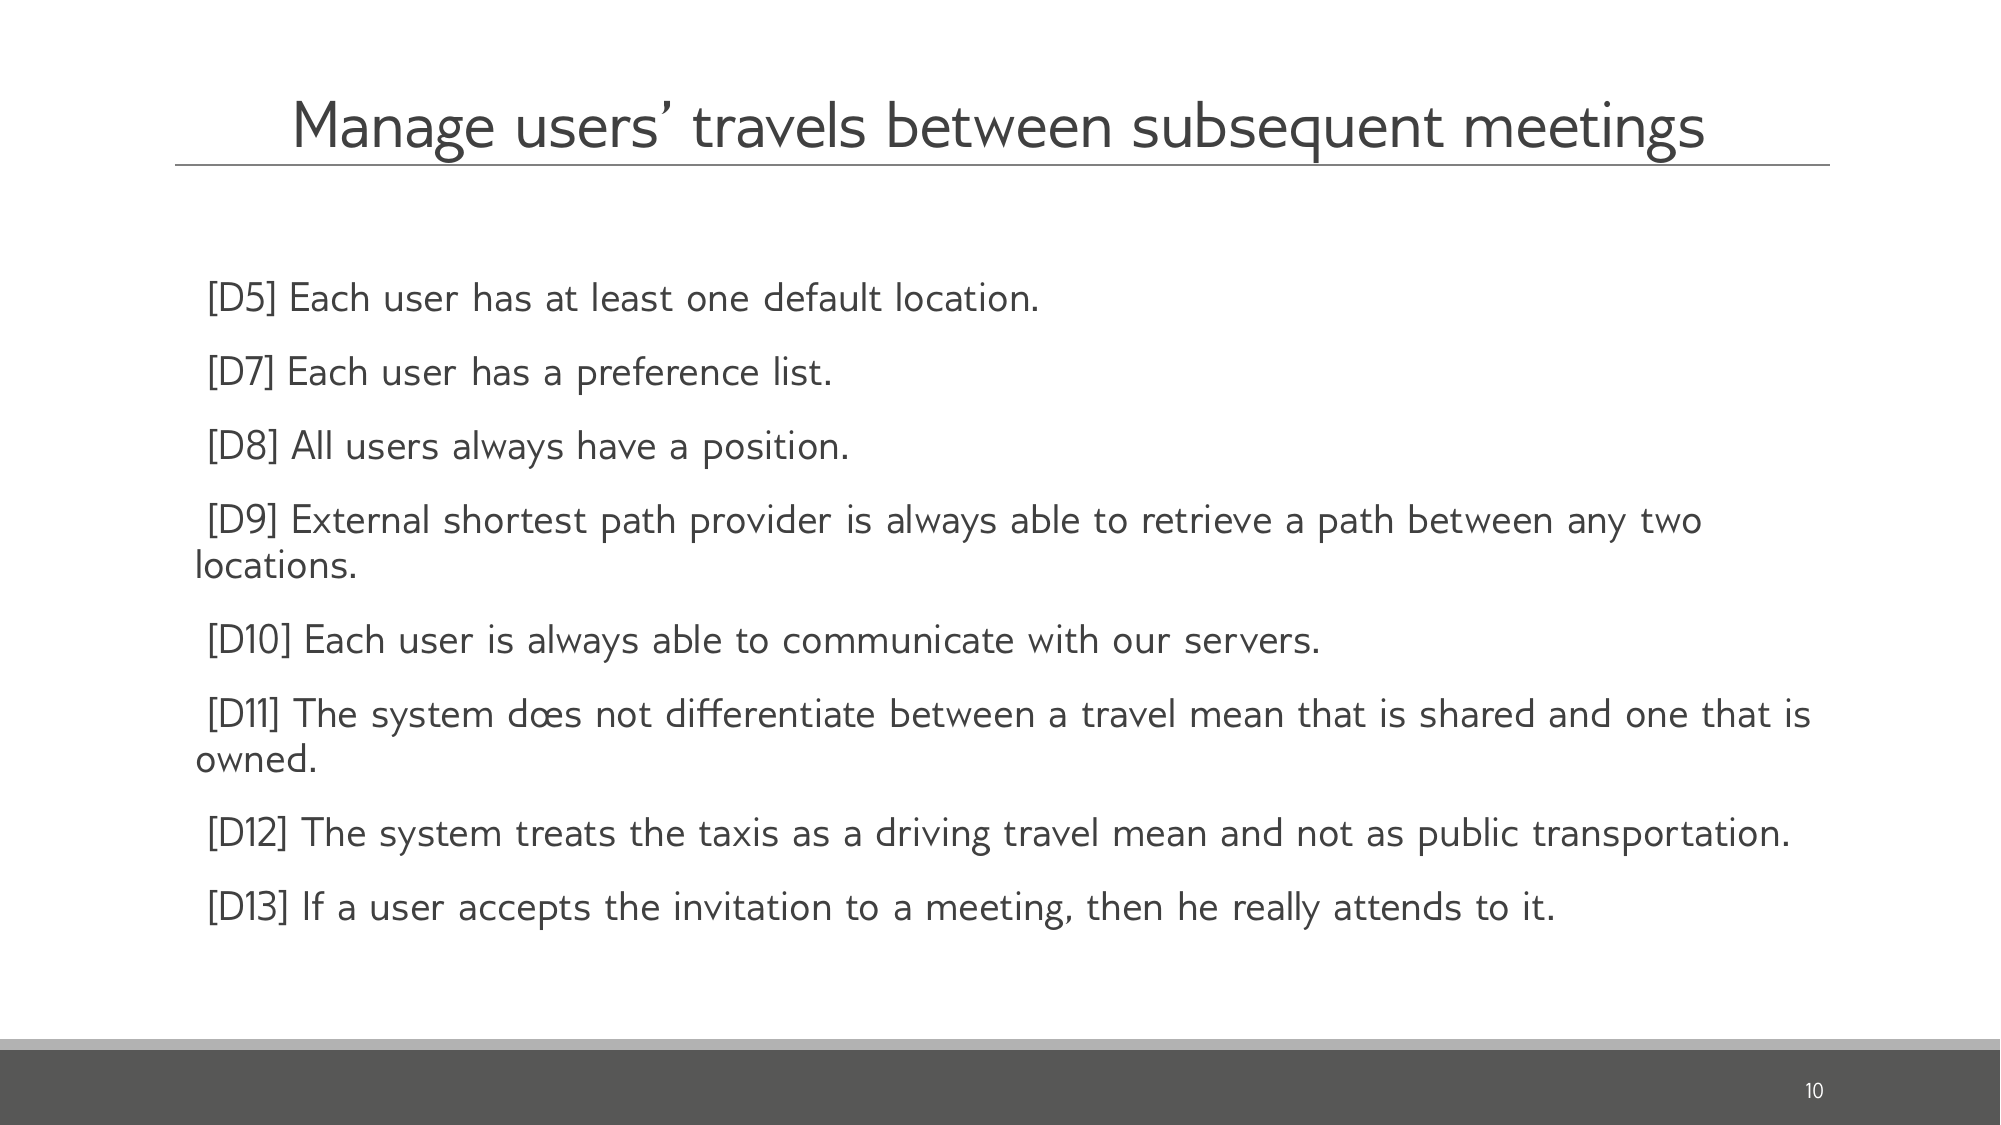

# Manage users’ travels between subsequent meetings
 [D5] Each user has at least one default location.
 [D7] Each user has a preference list.
 [D8] All users always have a position.
 [D9] External shortest path provider is always able to retrieve a path between any two locations.
 [D10] Each user is always able to communicate with our servers.
 [D11] The system does not differentiate between a travel mean that is shared and one that is owned.
 [D12] The system treats the taxis as a driving travel mean and not as public transportation.
 [D13] If a user accepts the invitation to a meeting, then he really attends to it.
10